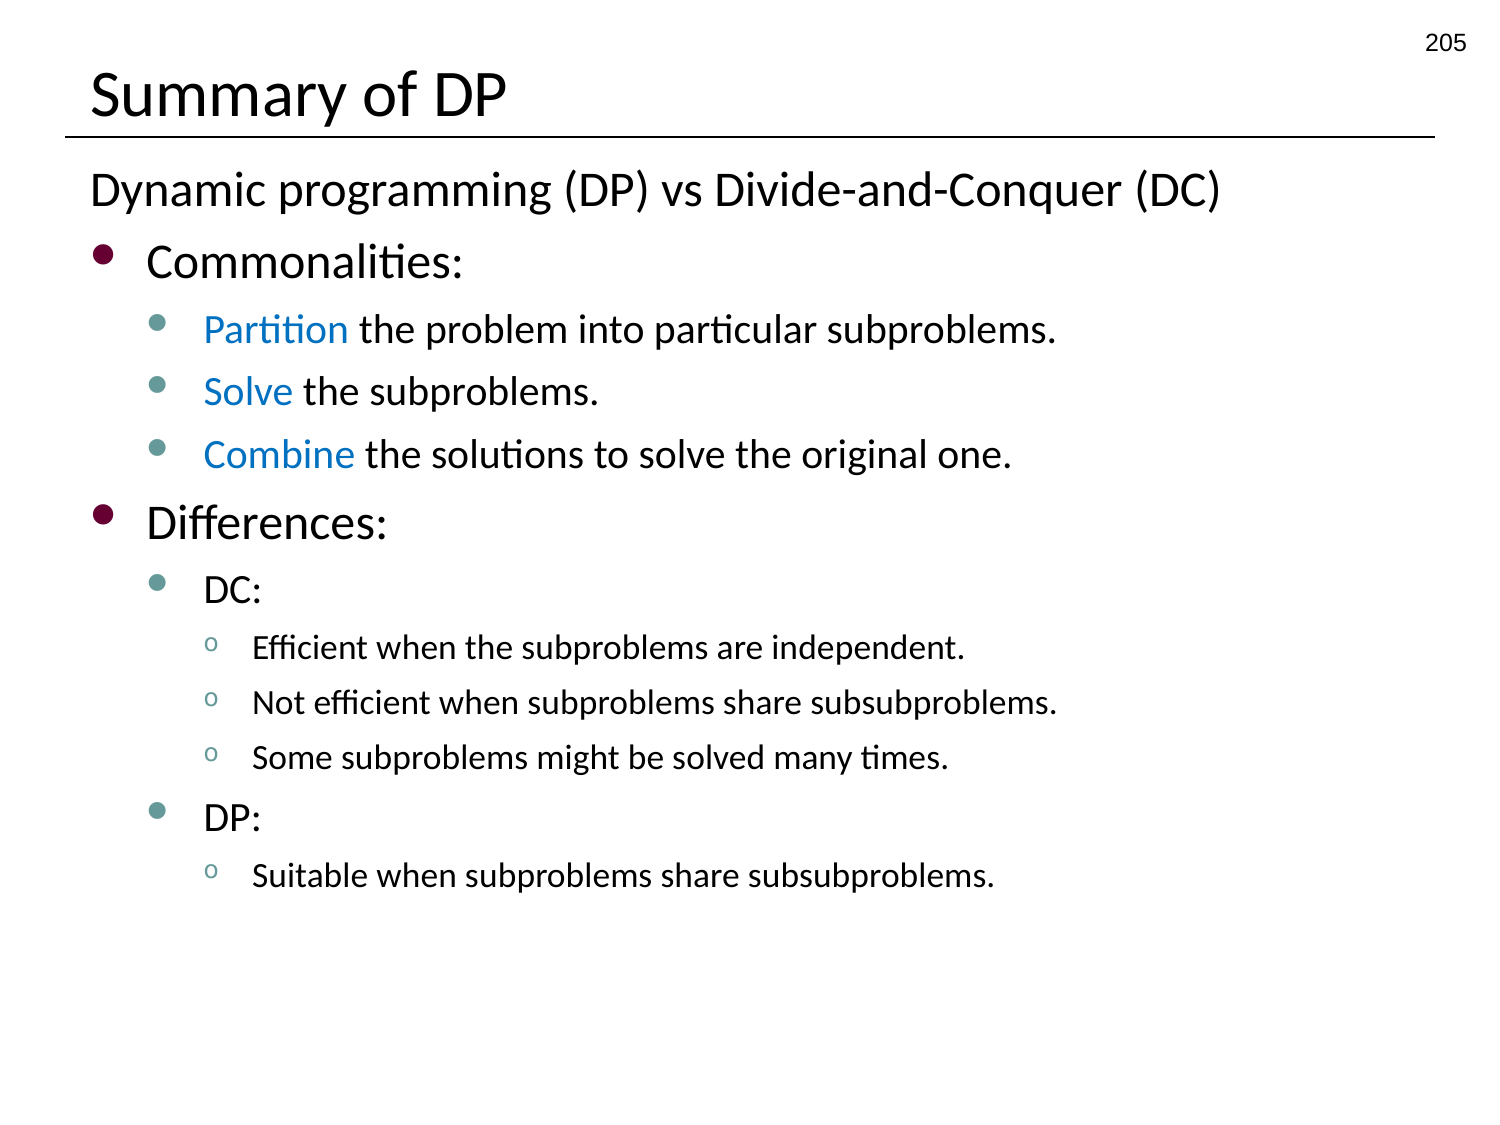

205
# Summary of DP
Dynamic programming (DP) vs Divide-and-Conquer (DC)
Commonalities:
Partition the problem into particular subproblems.
Solve the subproblems.
Combine the solutions to solve the original one.
Differences:
DC:
Efficient when the subproblems are independent.
Not efficient when subproblems share subsubproblems.
Some subproblems might be solved many times.
DP:
Suitable when subproblems share subsubproblems.